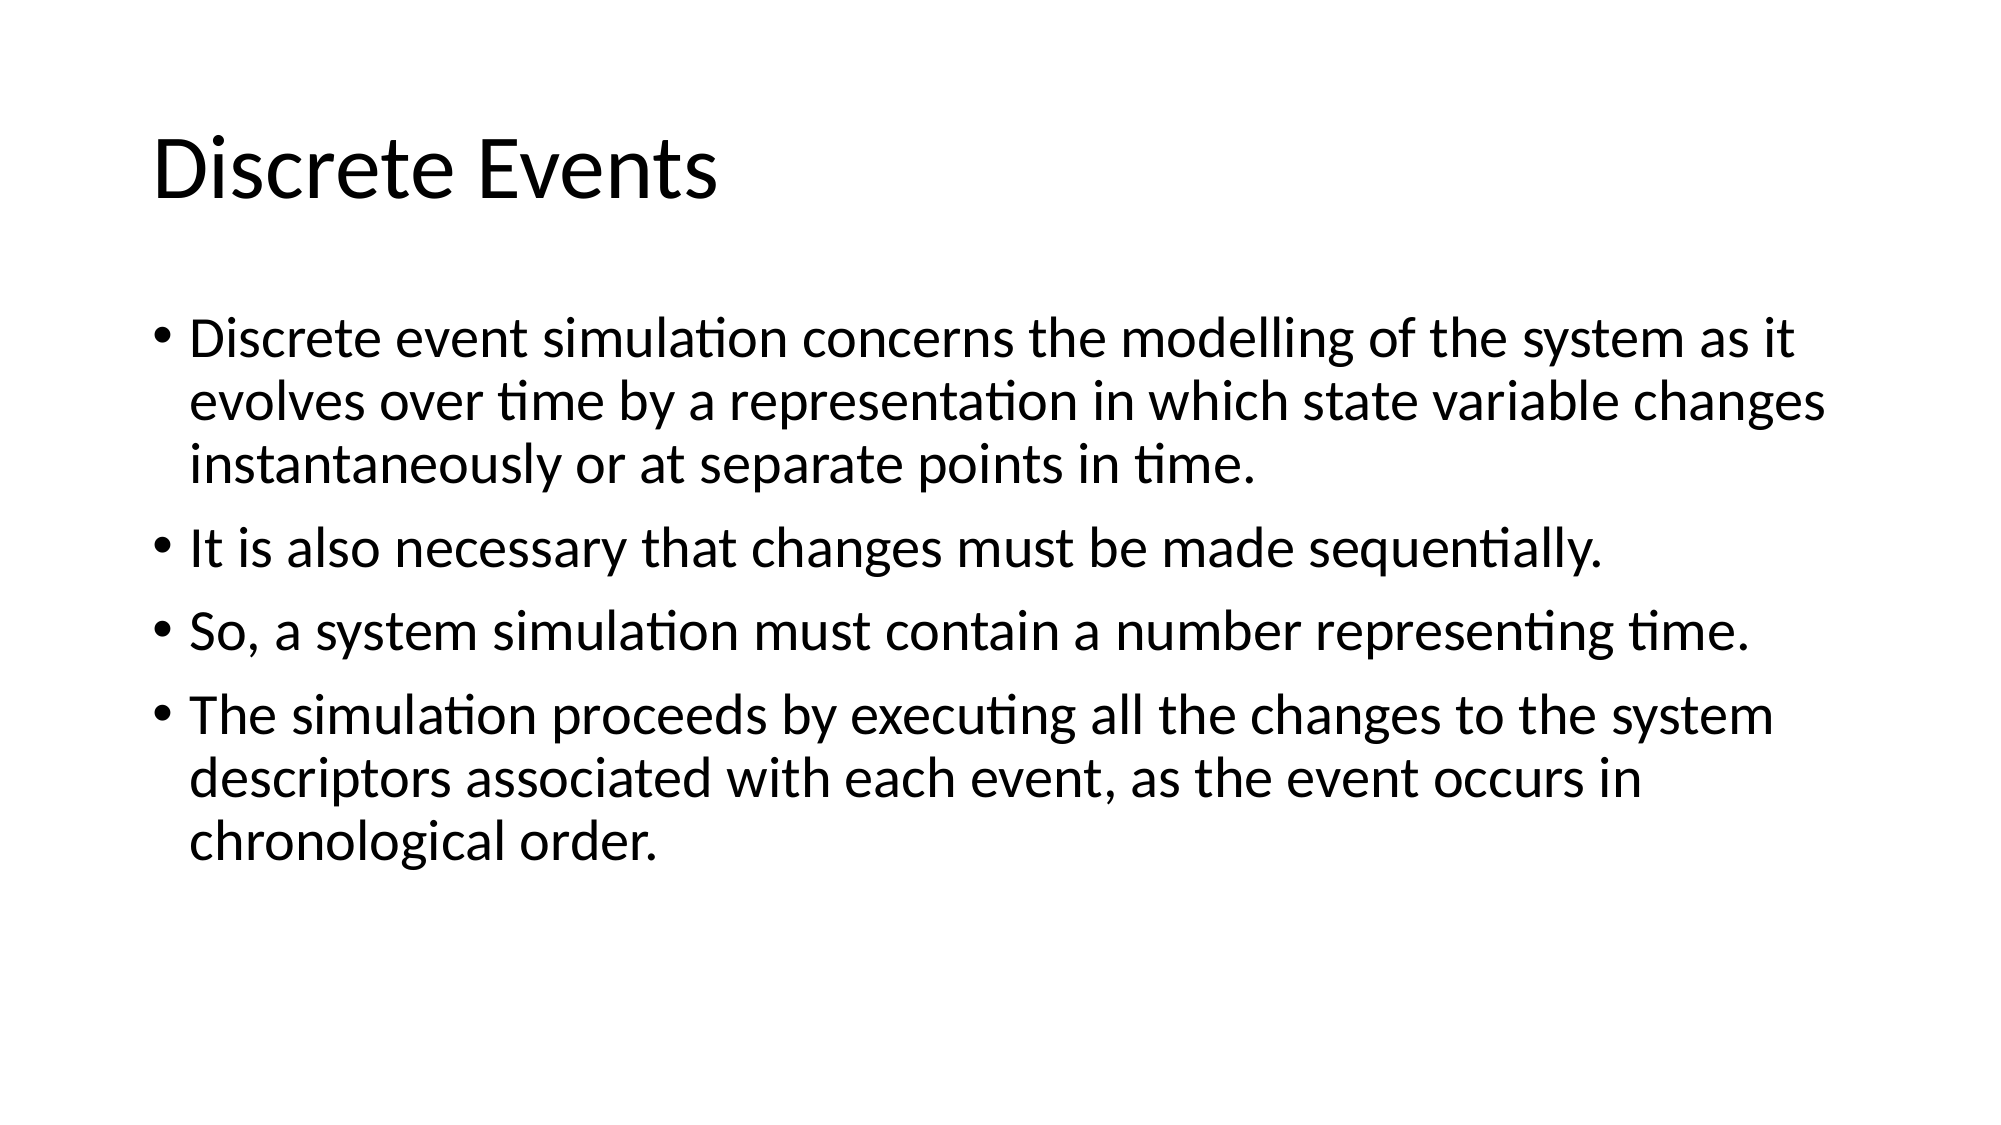

# Discrete Events
Discrete event simulation concerns the modelling of the system as it evolves over time by a representation in which state variable changes instantaneously or at separate points in time.
It is also necessary that changes must be made sequentially.
So, a system simulation must contain a number representing time.
The simulation proceeds by executing all the changes to the system descriptors associated with each event, as the event occurs in chronological order.